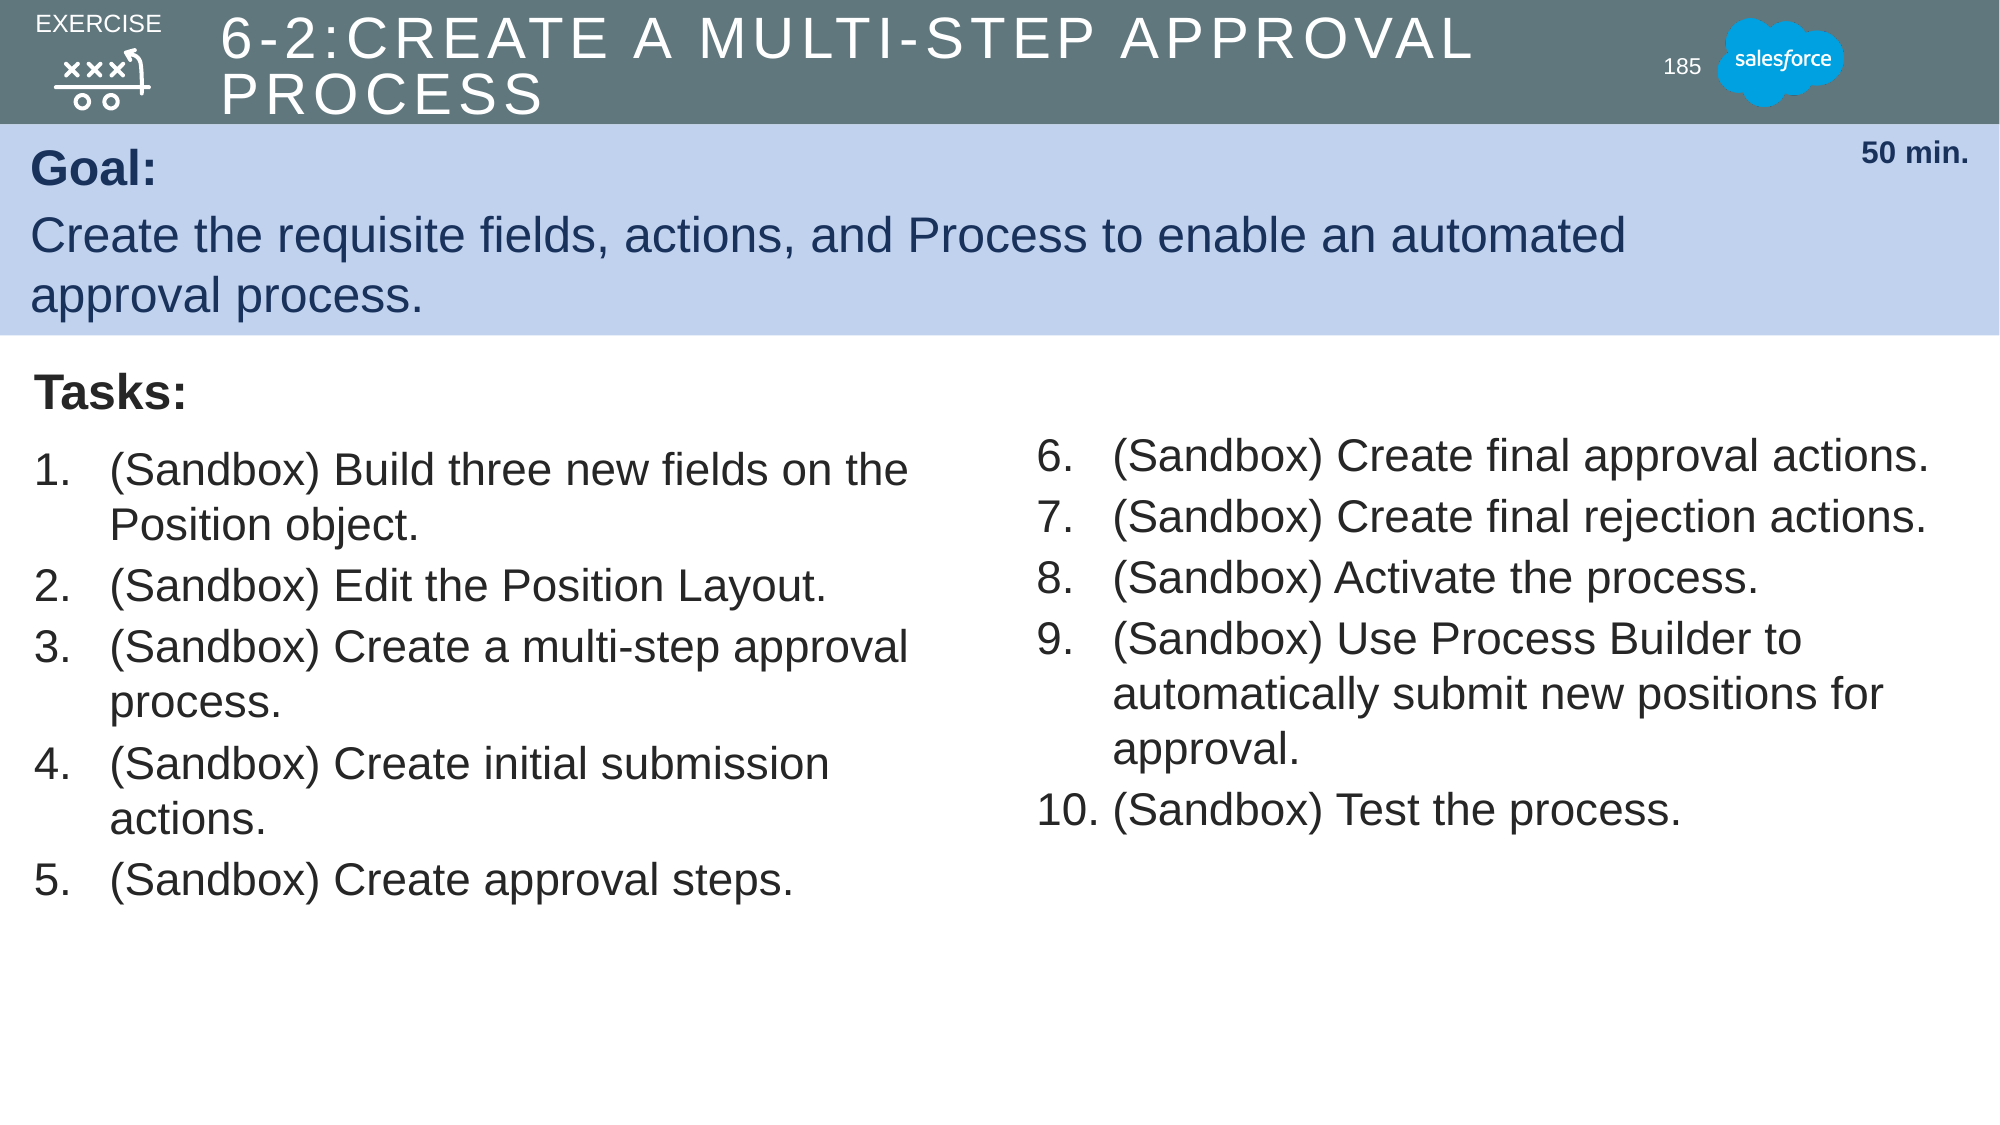

EXERCISE

# 6-2:Create a multi-step approval process
185
Goal:
Create the requisite fields, actions, and Process to enable an automated
approval process.
50 min.
Tasks:
(Sandbox) Build three new fields on the Position object.
(Sandbox) Edit the Position Layout.
(Sandbox) Create a multi-step approval process.
(Sandbox) Create initial submission actions.
(Sandbox) Create approval steps.

(Sandbox) Create final approval actions.
(Sandbox) Create final rejection actions.
(Sandbox) Activate the process.
(Sandbox) Use Process Builder to automatically submit new positions for approval.
(Sandbox) Test the process.